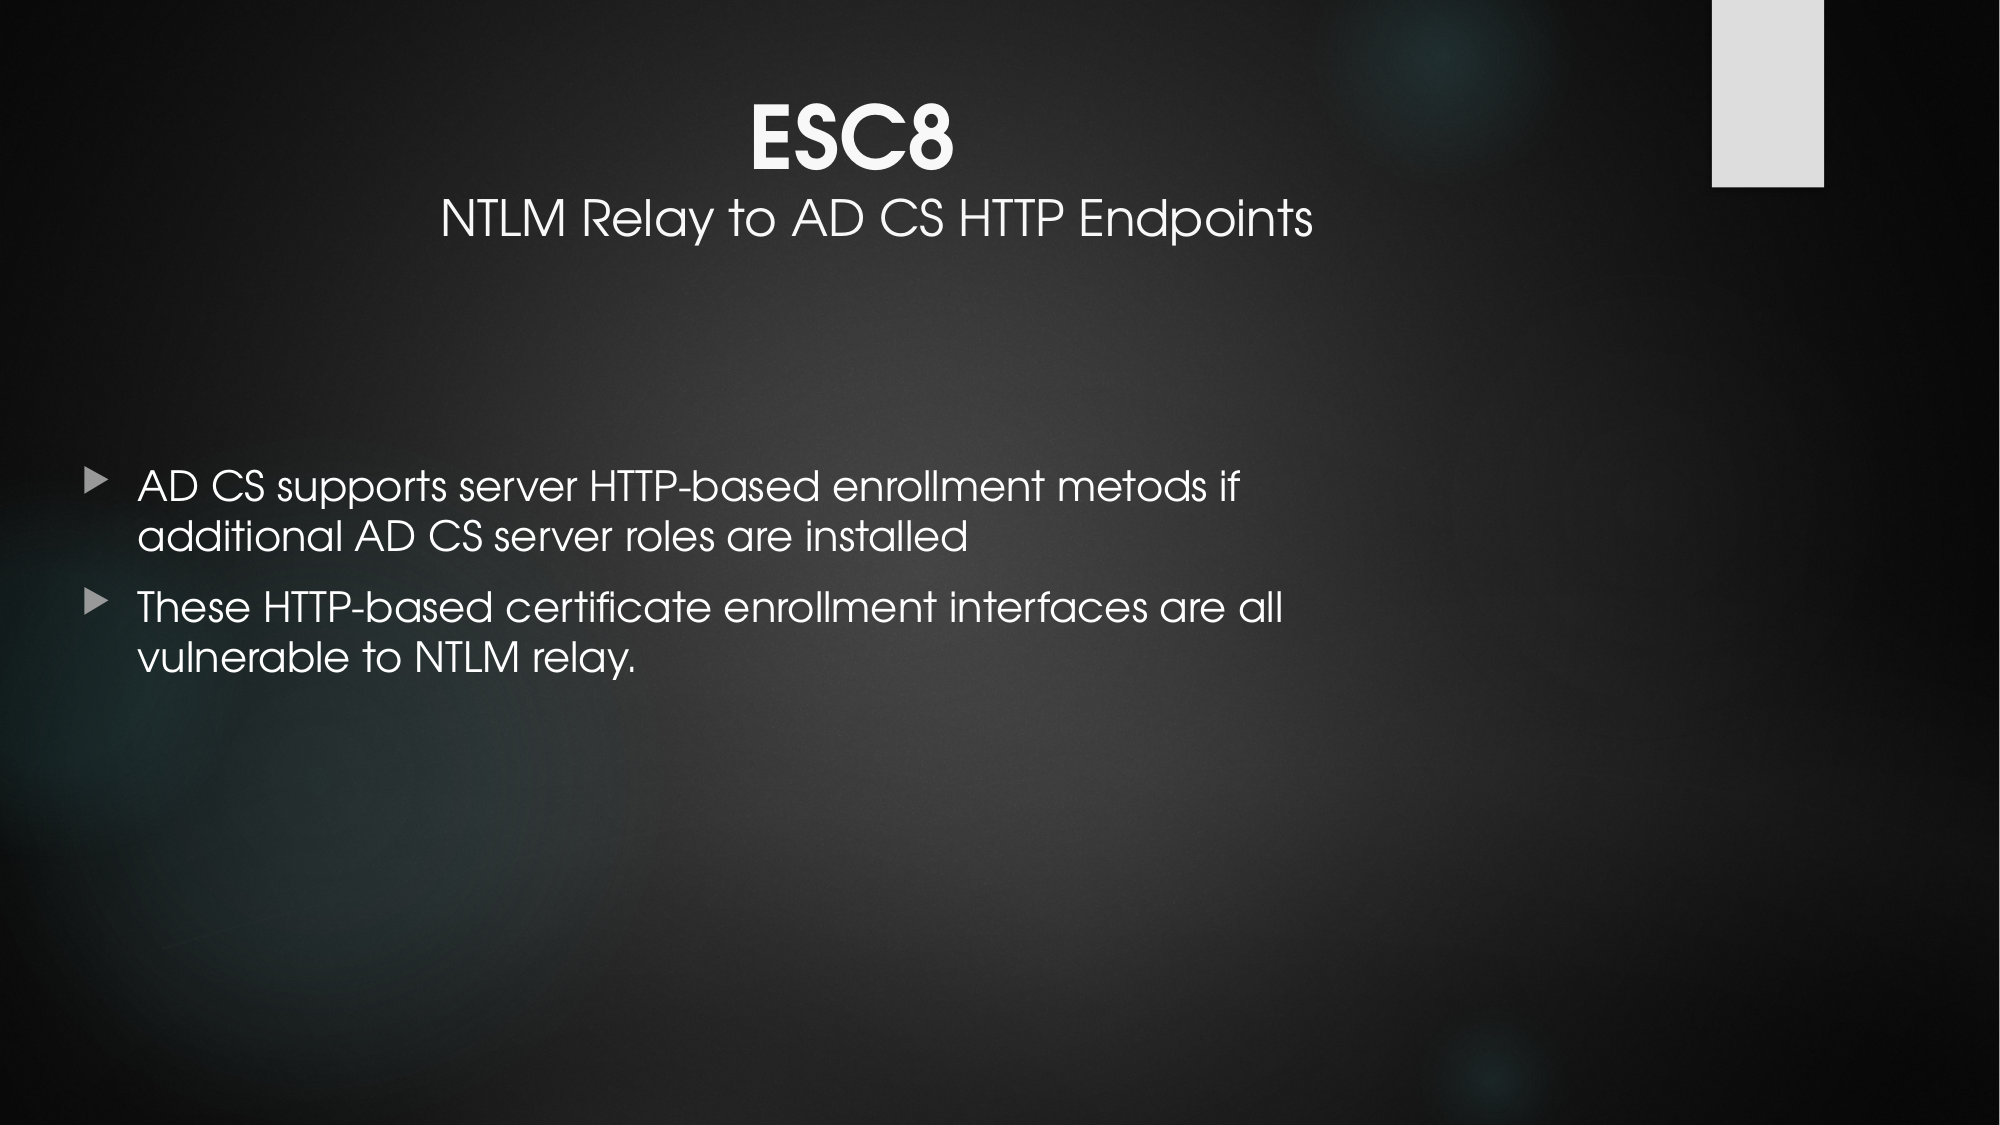

# ESC8 NTLM Relay to AD CS HTTP Endpoints

AD CS supports server HTTP-based enrollment metods if additional AD CS server roles are installed
These HTTP-based certificate enrollment interfaces are all vulnerable to NTLM relay.